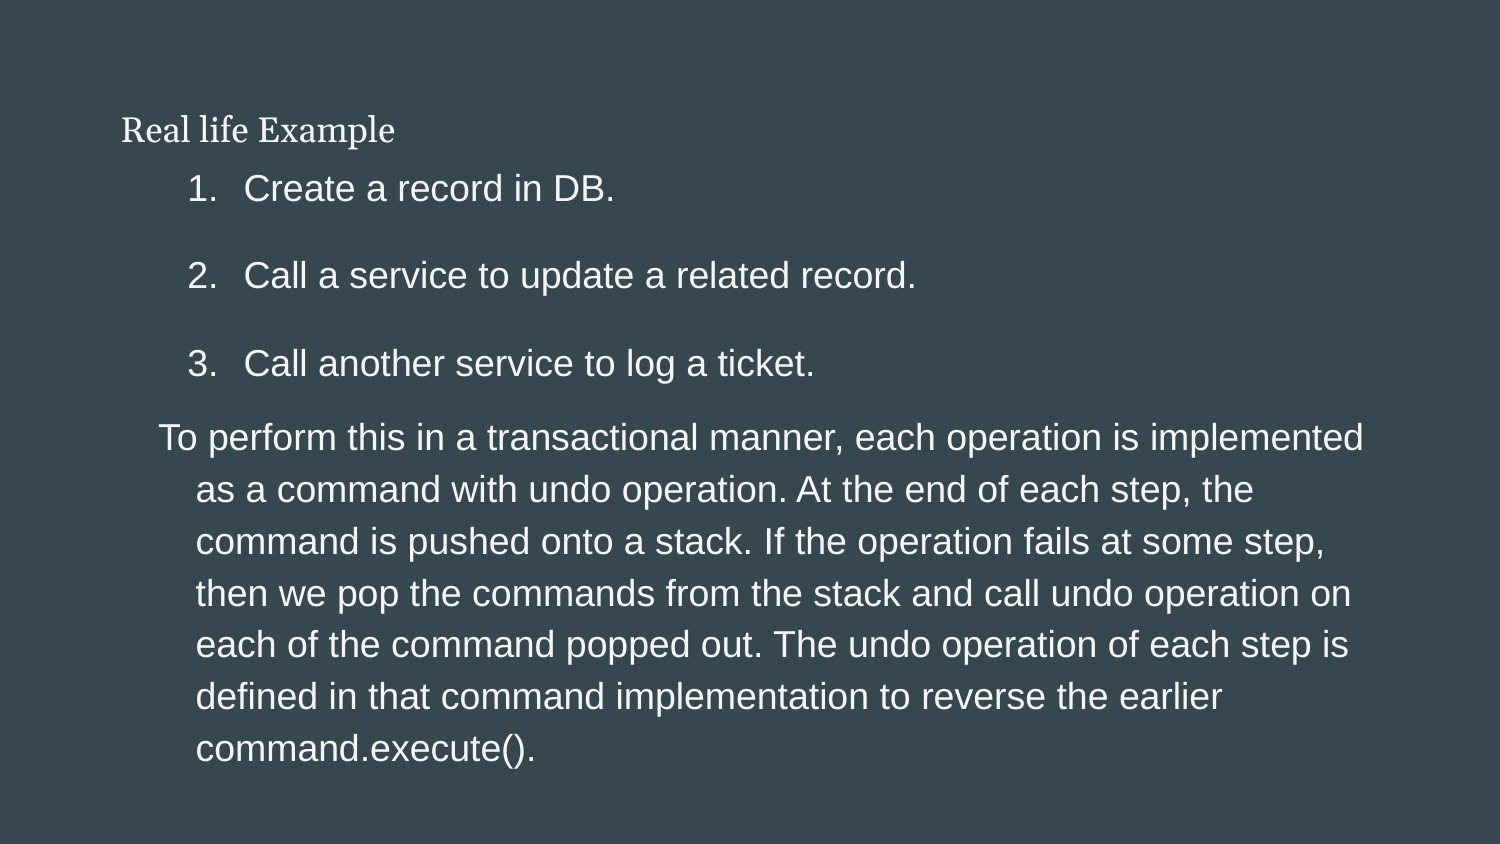

Real life Example
Create a record in DB.
Call a service to update a related record.
Call another service to log a ticket.
To perform this in a transactional manner, each operation is implemented as a command with undo operation. At the end of each step, the command is pushed onto a stack. If the operation fails at some step, then we pop the commands from the stack and call undo operation on each of the command popped out. The undo operation of each step is defined in that command implementation to reverse the earlier command.execute().

09.05.XX
10.13.XX
10.20.XX
11.01.XX